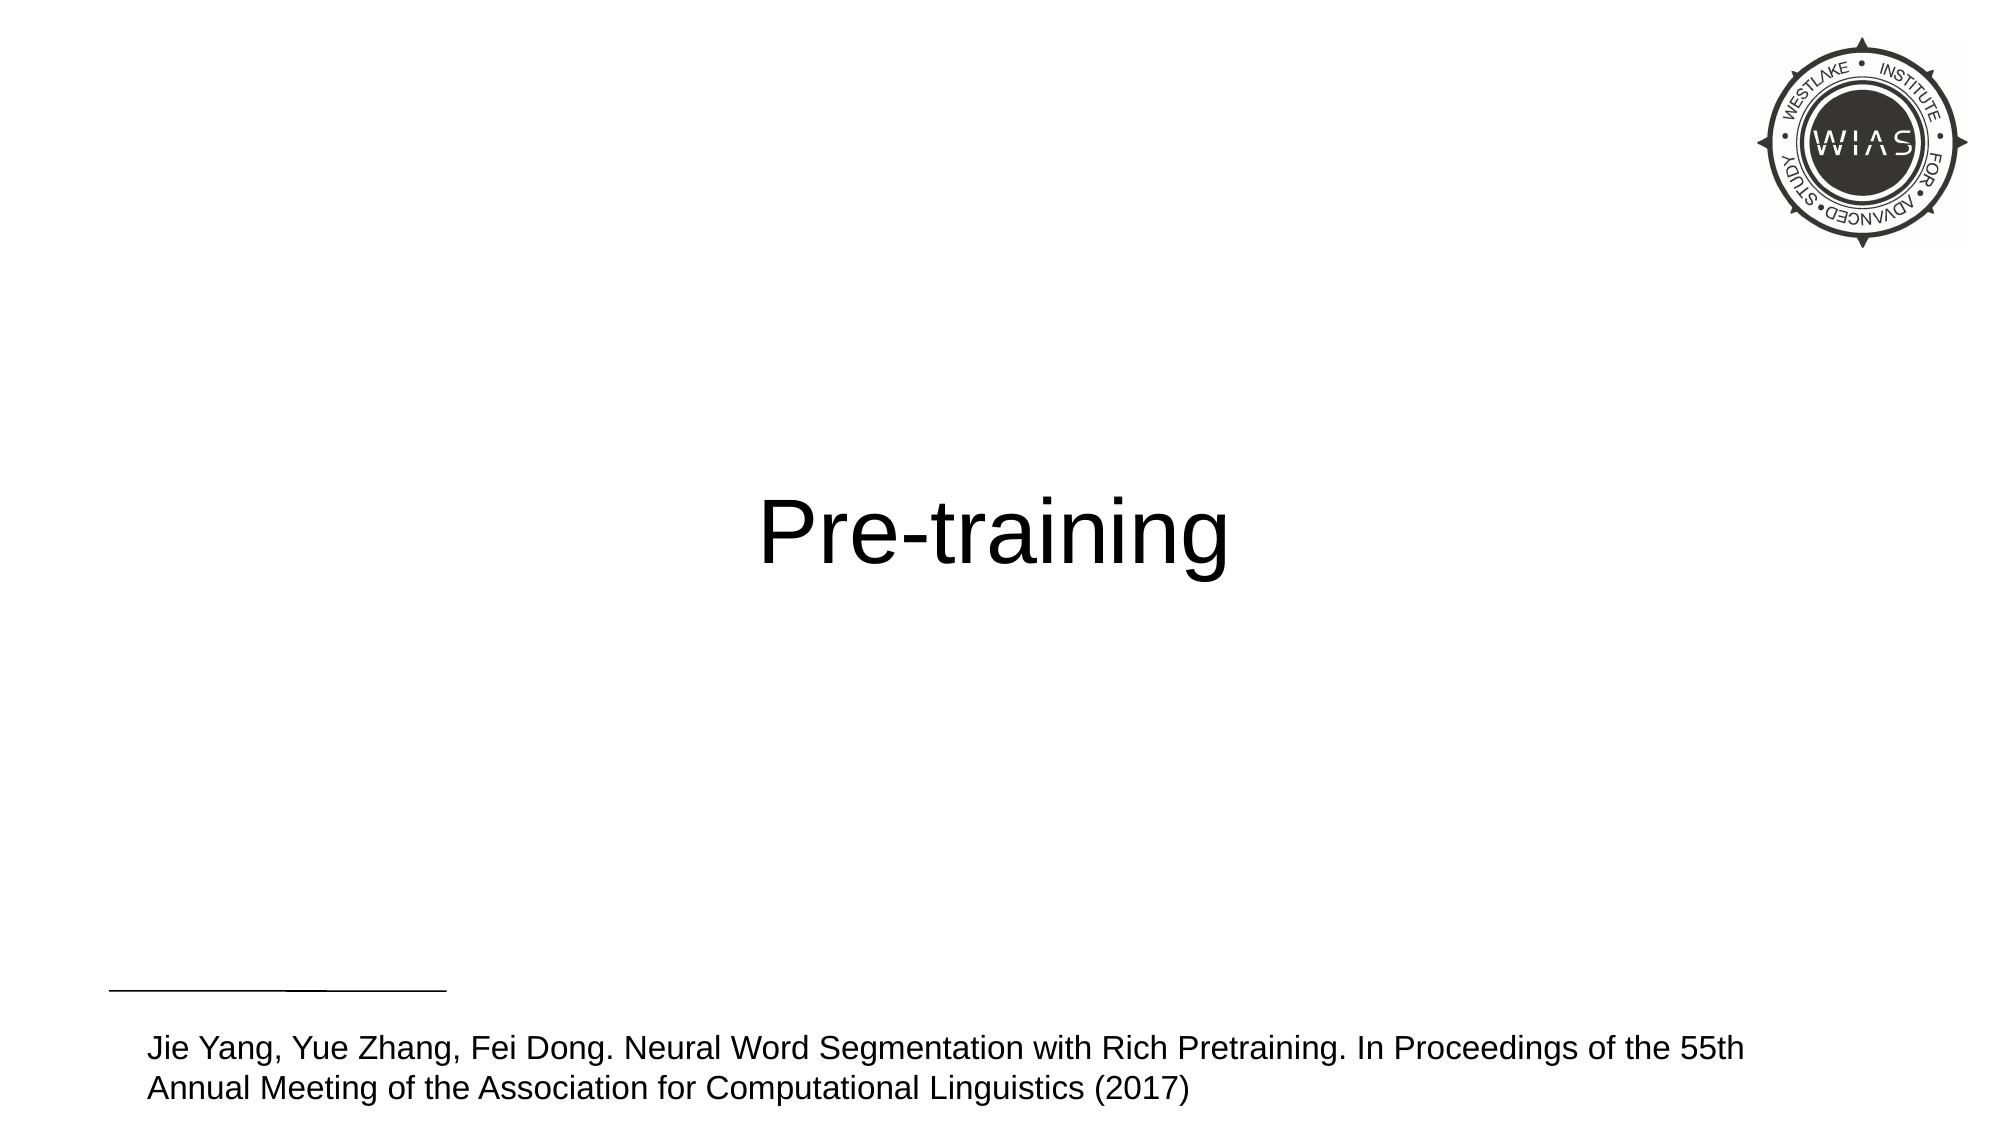

# Pre-training

Jie Yang, Yue Zhang, Fei Dong. Neural Word Segmentation with Rich Pretraining. In Proceedings of the 55th Annual Meeting of the Association for Computational Linguistics (2017)